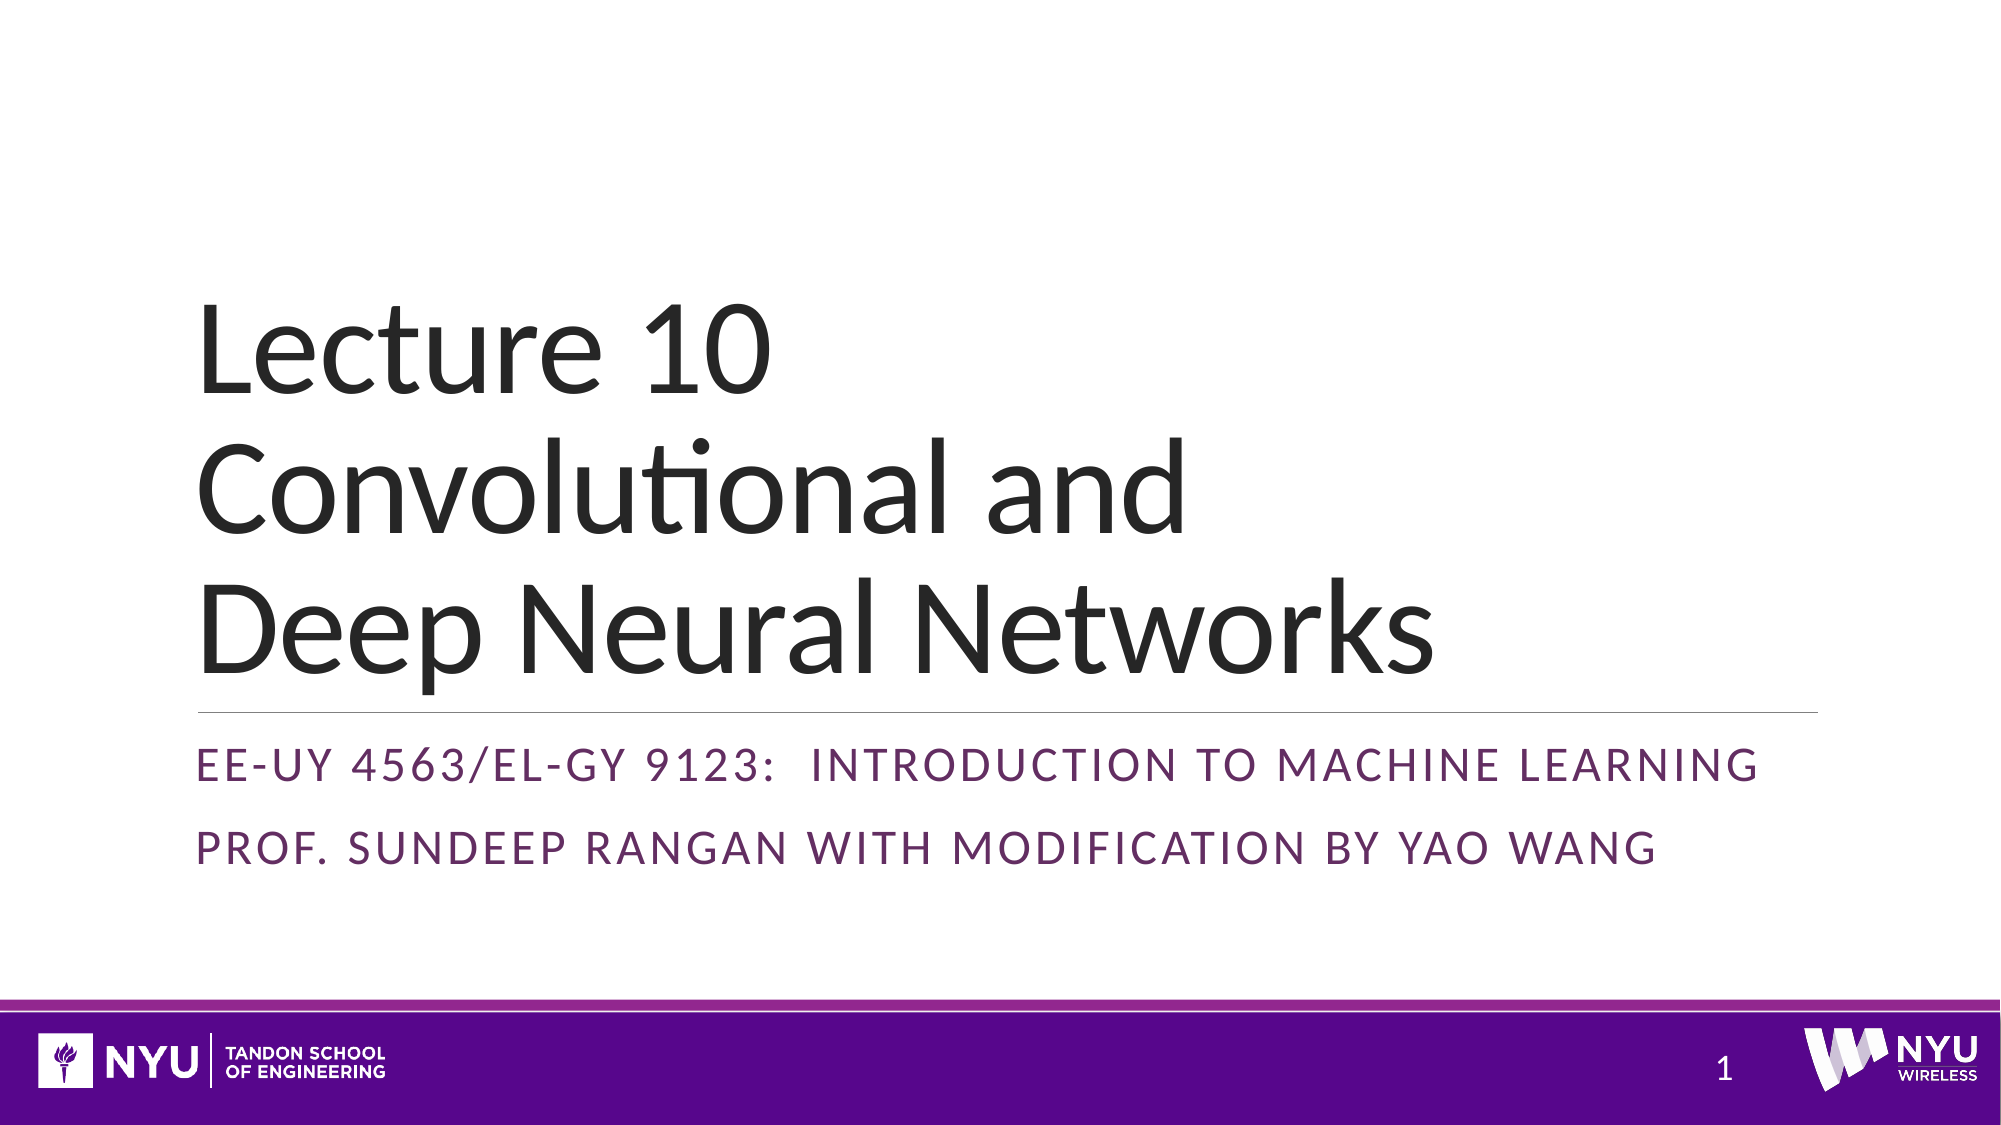

# Lecture 10 Convolutional and Deep Neural Networks
EE-uy 4563/EL-GY 9123:  Introduction to machine learning
Prof. Sundeep rangan with modification by Yao Wang
1